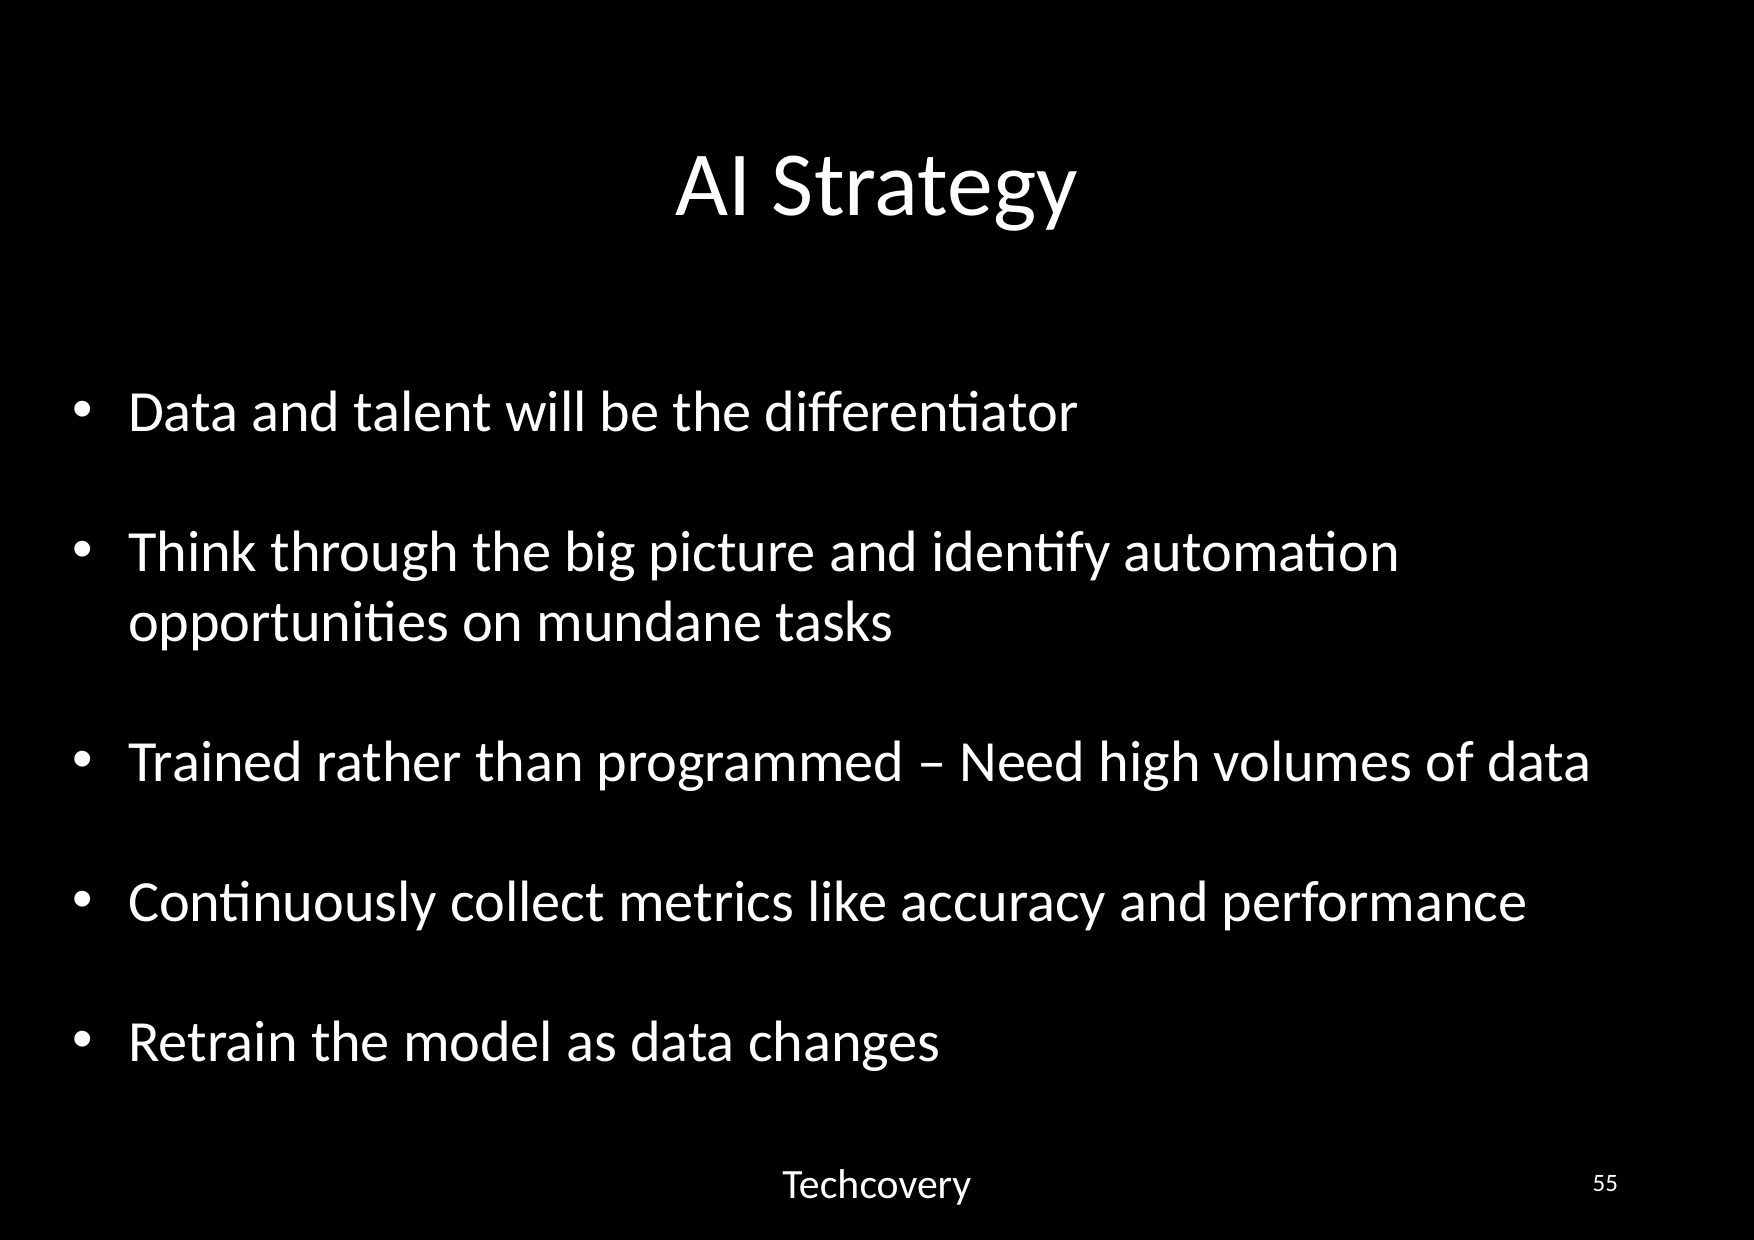

# AI Strategy
Data and talent will be the differentiator

Think through the big picture and identify automation opportunities on mundane tasks

Trained rather than programmed – Need high volumes of data

Continuously collect metrics like accuracy and performance

Retrain the model as data changes
Techcovery
55